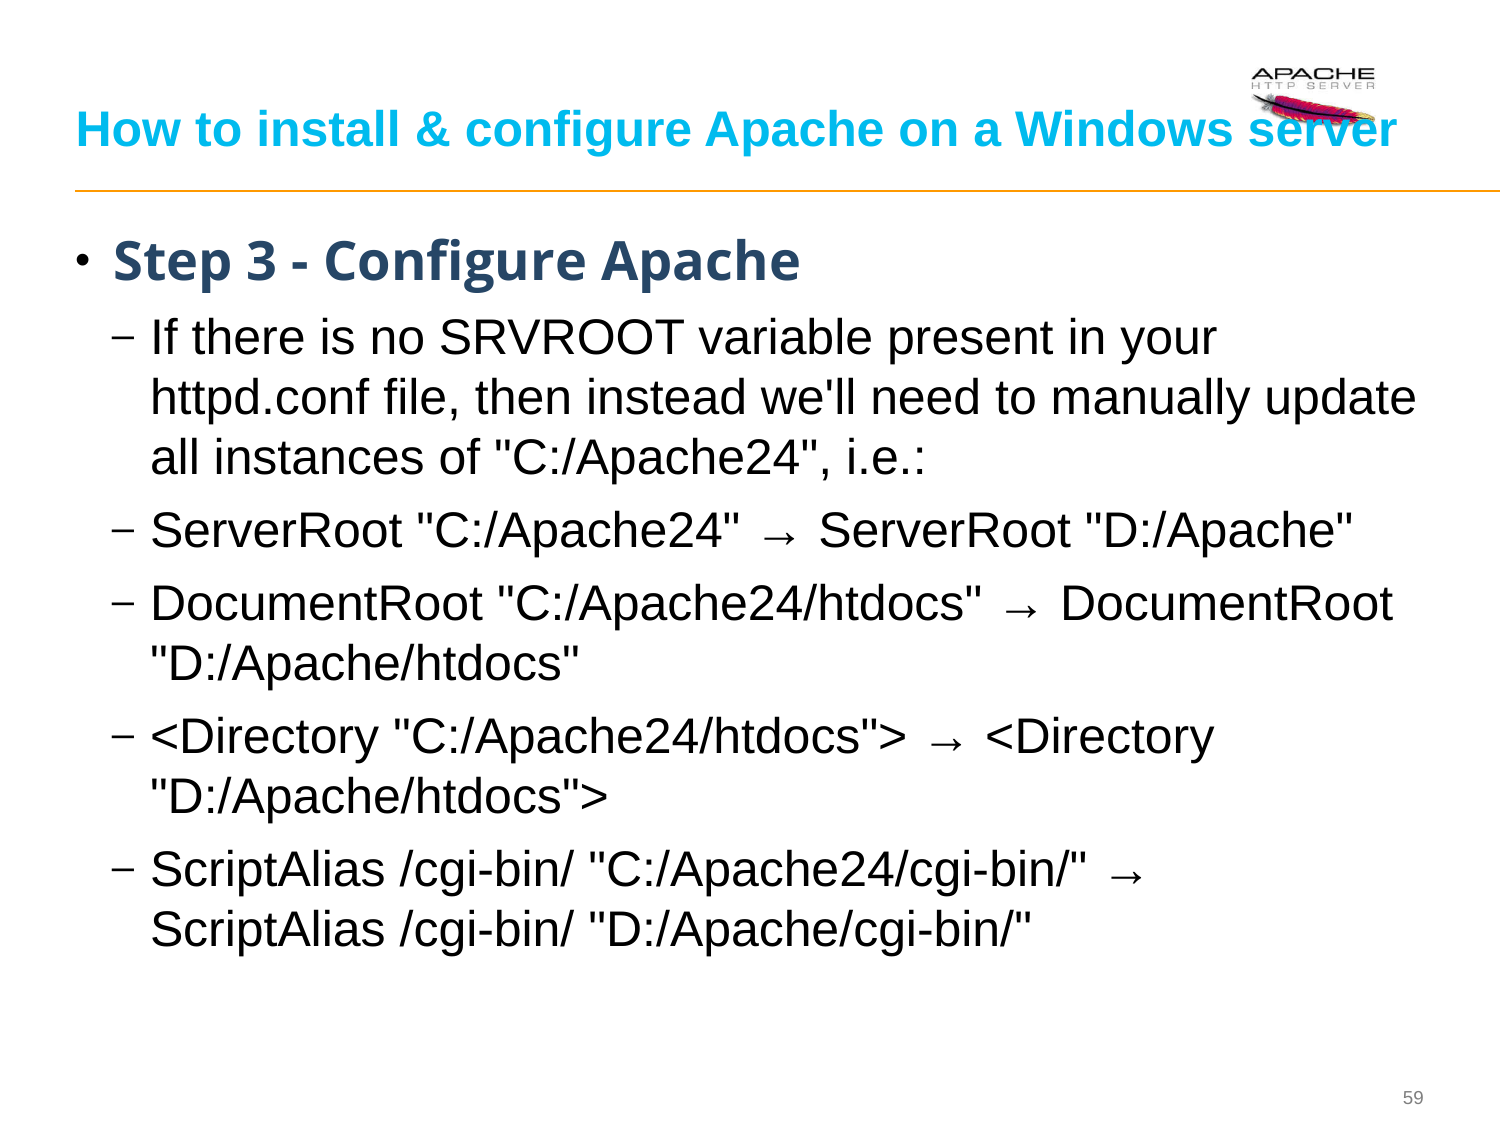

# How to install & configure Apache on a Windows server
Step 3 - Configure Apache
If there is no SRVROOT variable present in your httpd.conf file, then instead we'll need to manually update all instances of "C:/Apache24", i.e.:
ServerRoot "C:/Apache24" → ServerRoot "D:/Apache"
DocumentRoot "C:/Apache24/htdocs" → DocumentRoot "D:/Apache/htdocs"
<Directory "C:/Apache24/htdocs"> → <Directory "D:/Apache/htdocs">
ScriptAlias /cgi-bin/ "C:/Apache24/cgi-bin/" → ScriptAlias /cgi-bin/ "D:/Apache/cgi-bin/"